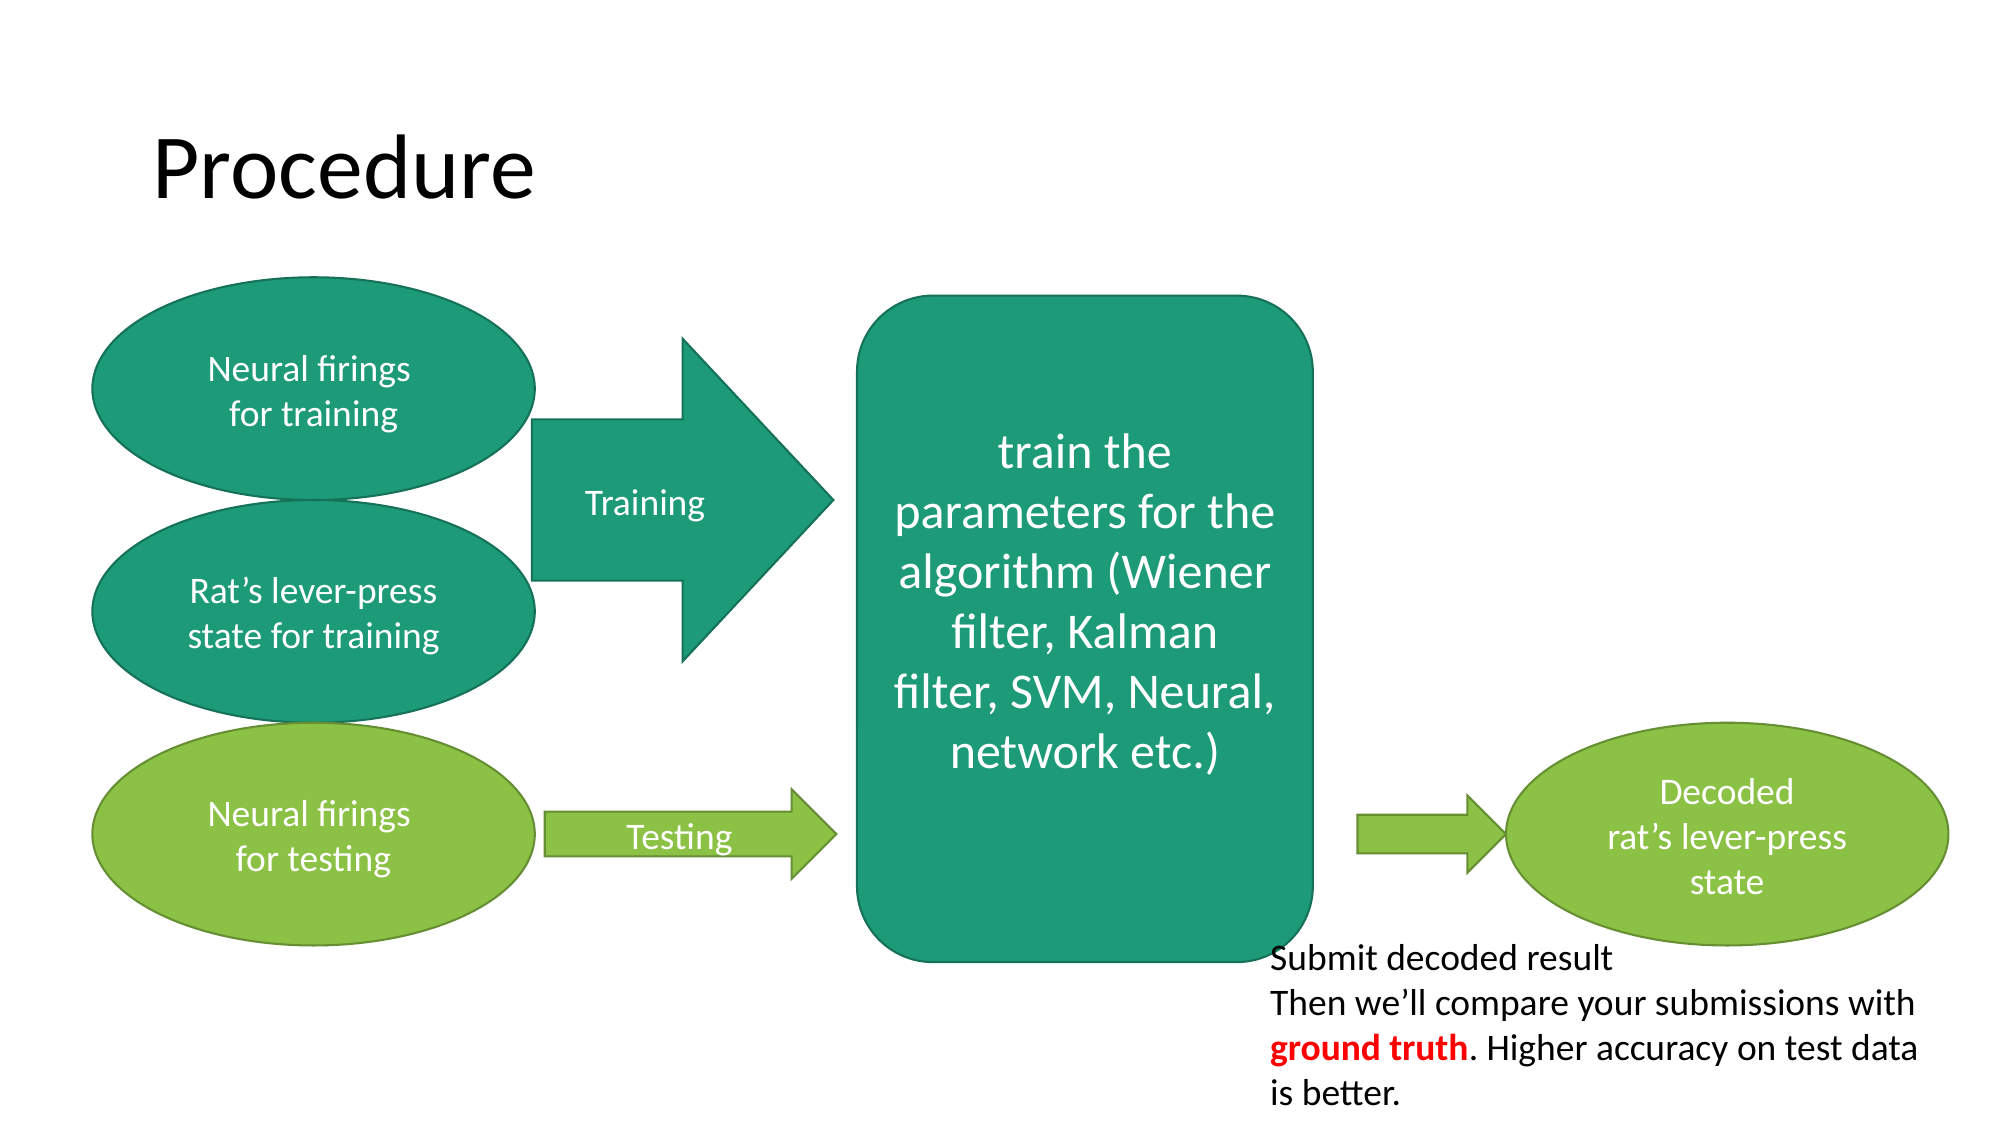

# Procedure
Neural firings
for training
train the parameters for the algorithm (Wiener filter, Kalman filter, SVM, Neural, network etc.)

Training
Rat’s lever-press state for training
Decoded
rat’s lever-press state
Neural firings
for testing
Testing

Submit decoded result
Then we’ll compare your submissions with ground truth. Higher accuracy on test data is better.